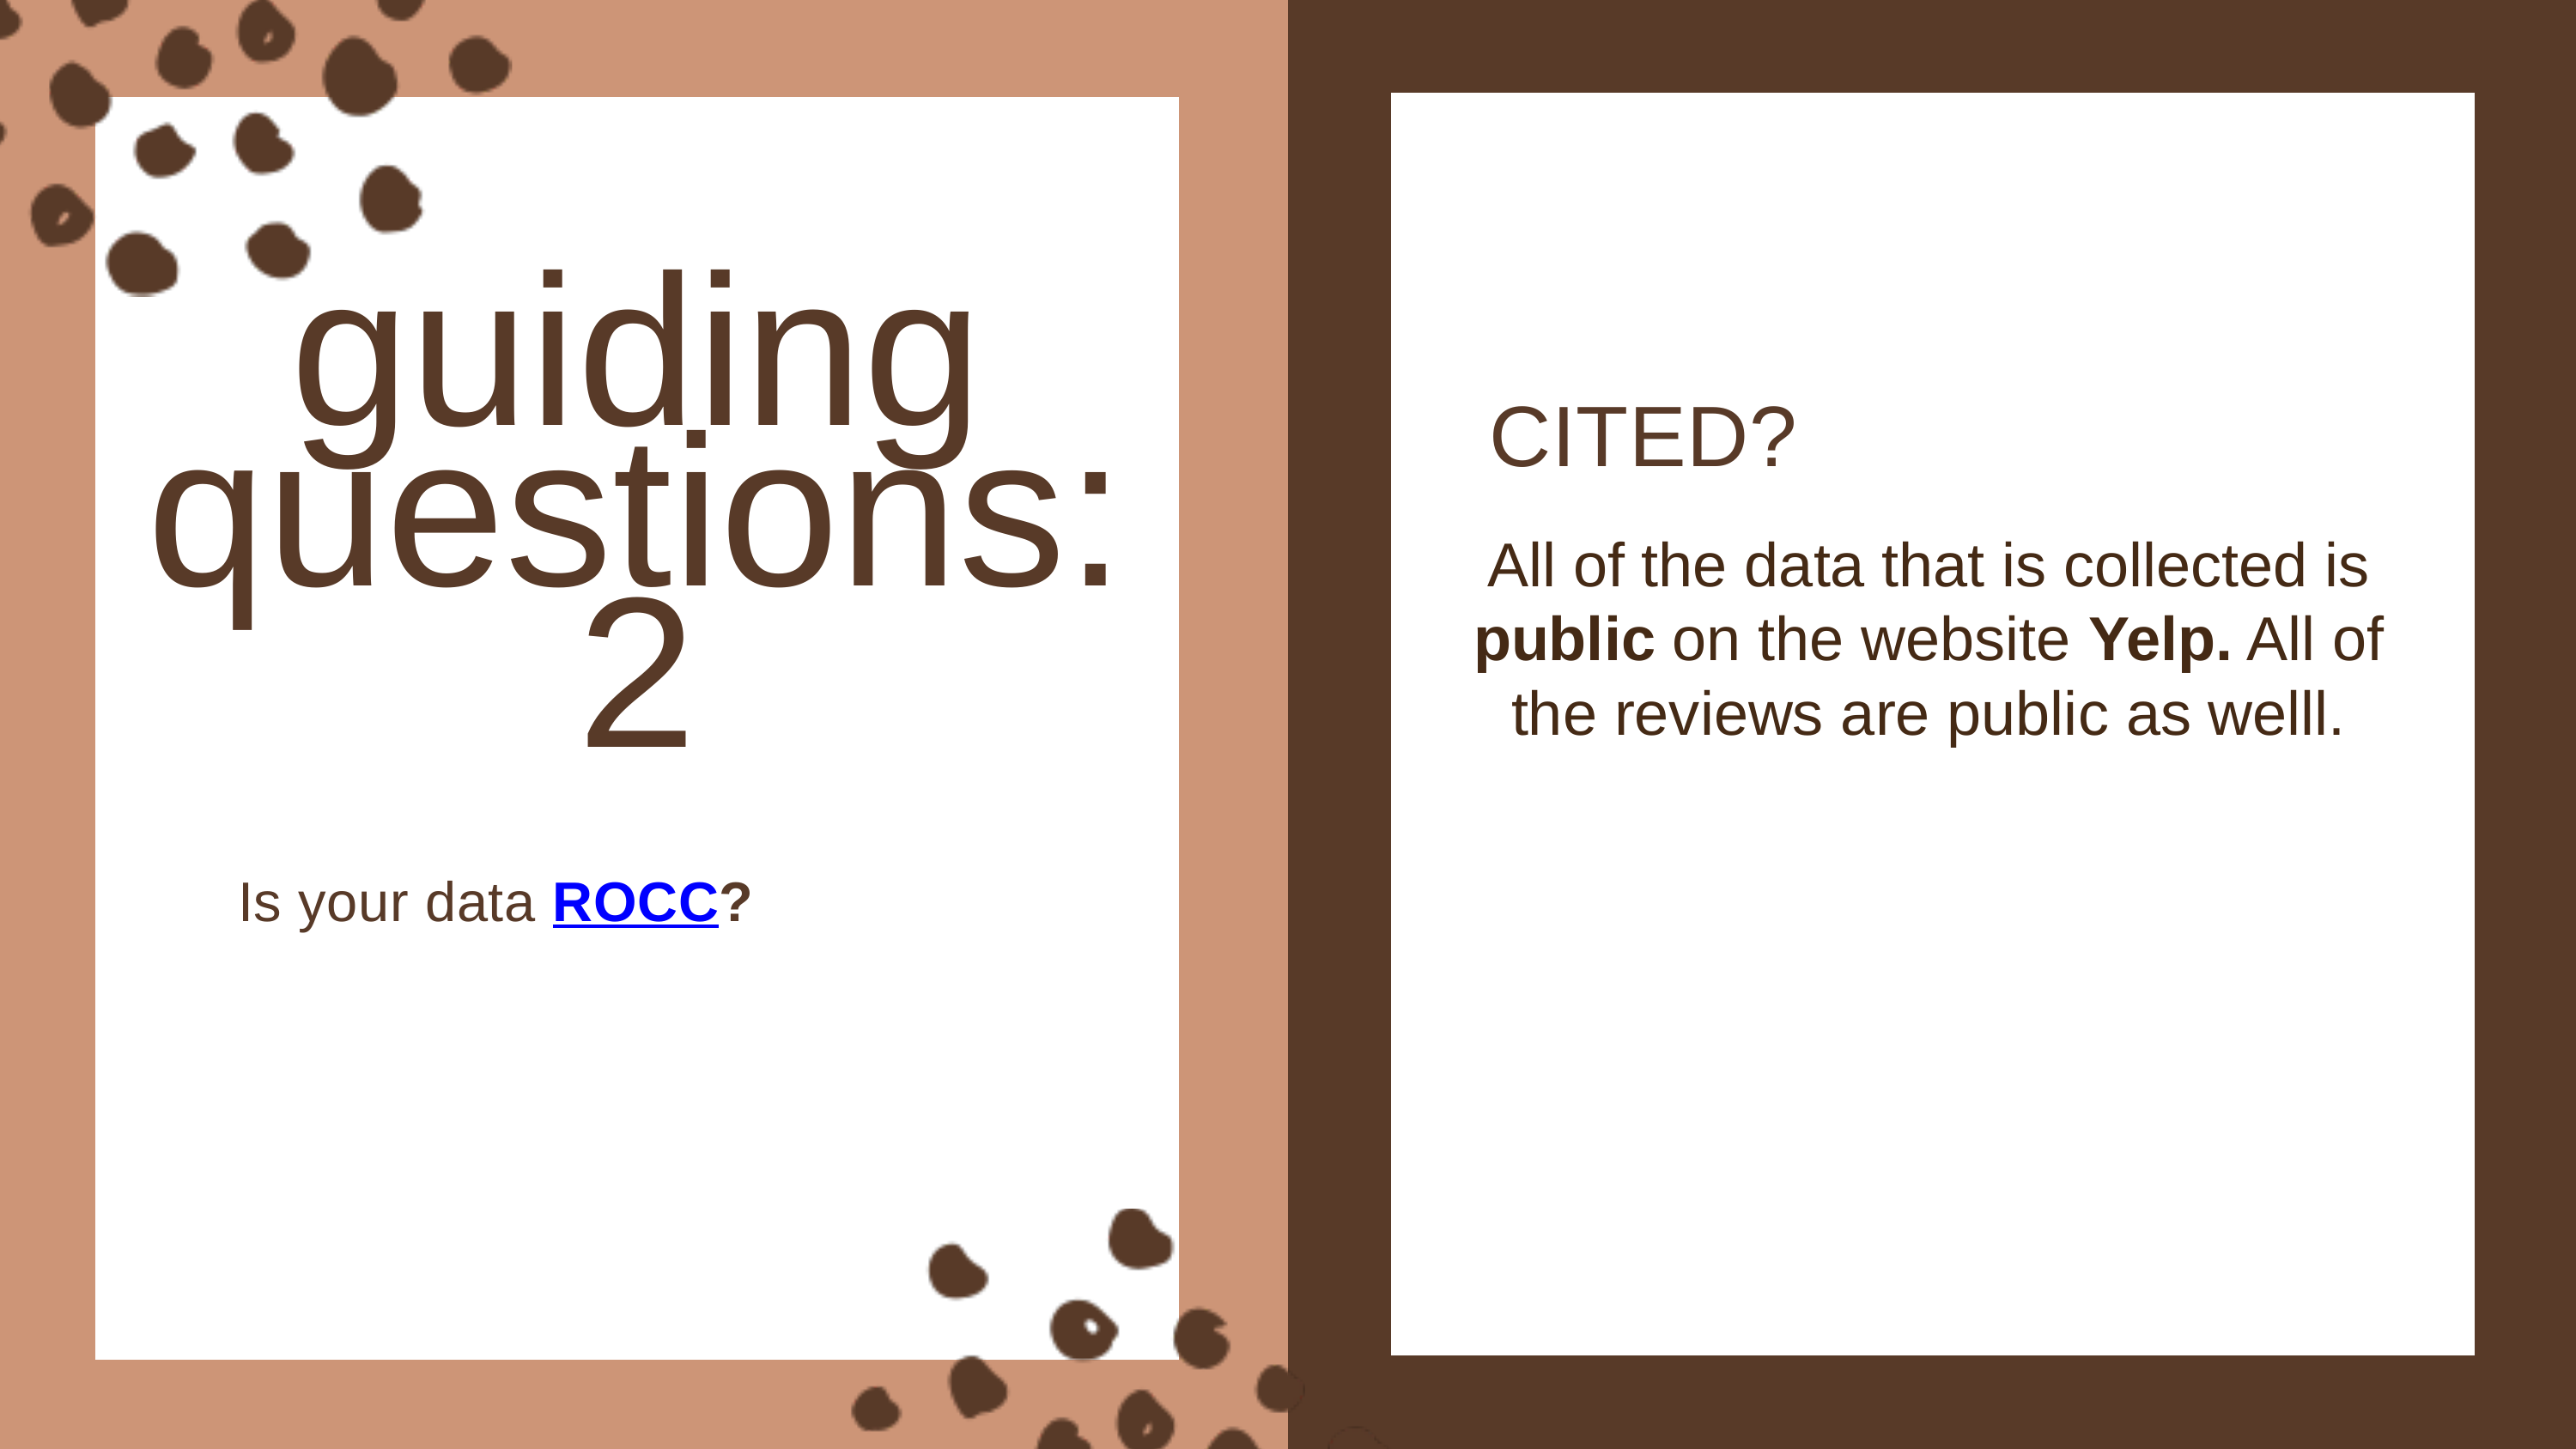

guiding questions: 2
CITED?
All of the data that is collected is public on the website Yelp. All of the reviews are public as welll.
Is your data ROCC?